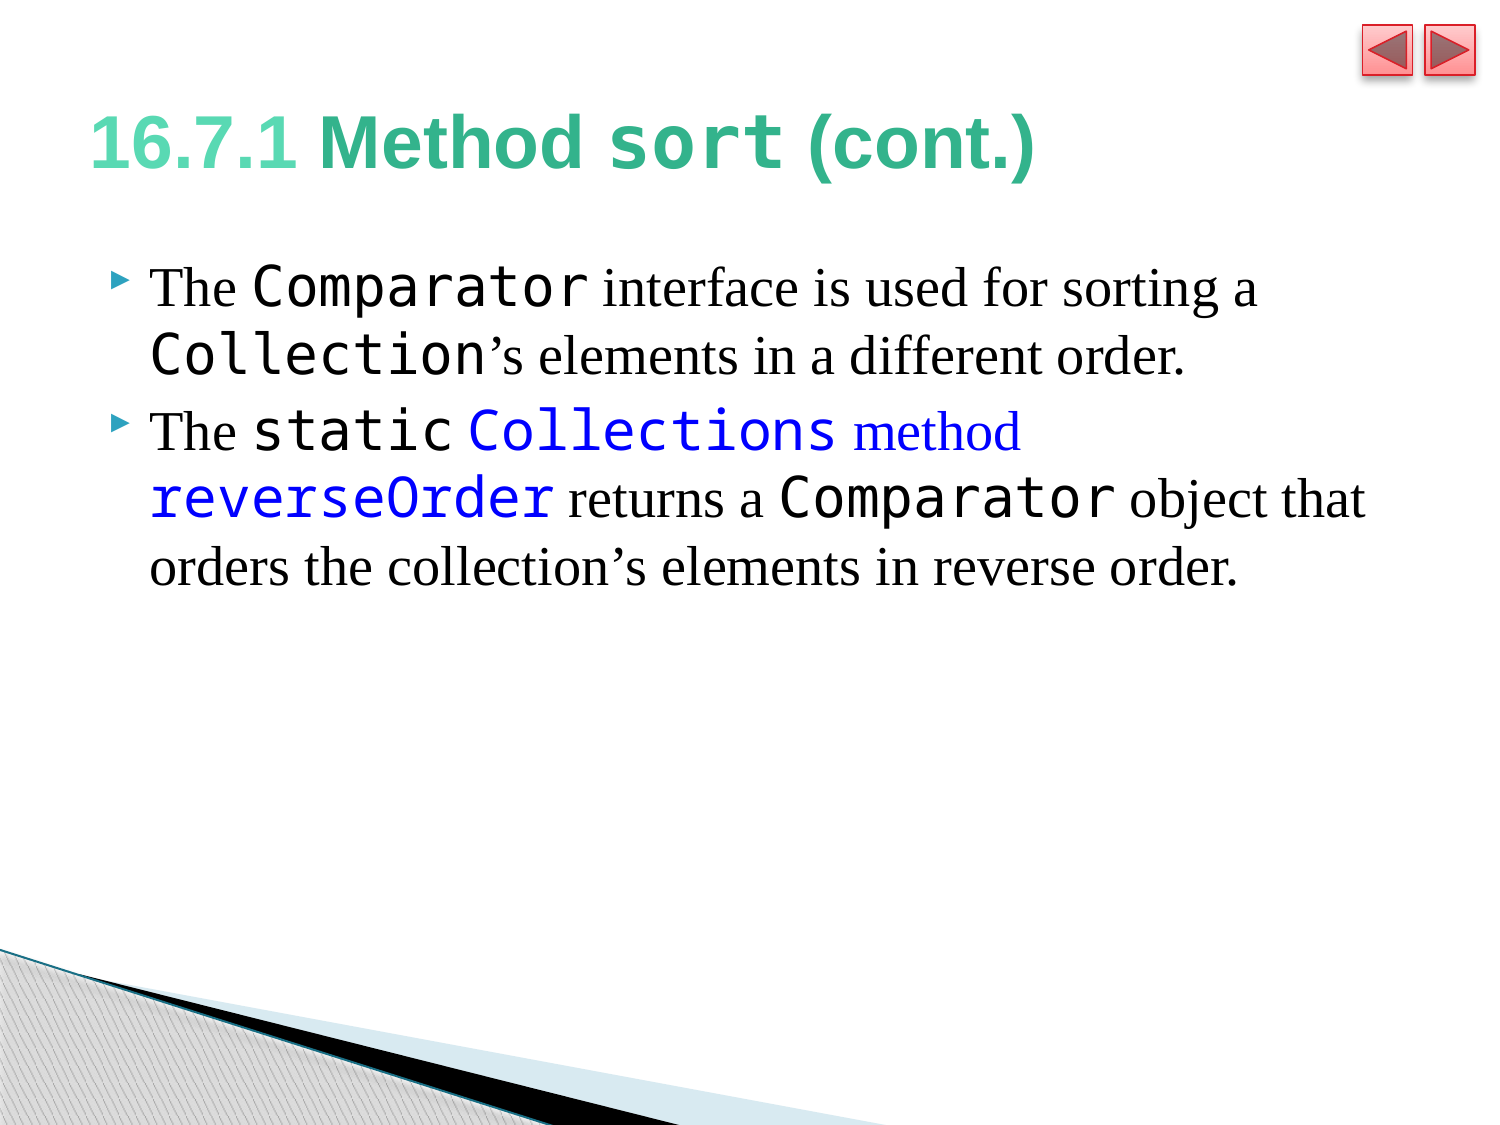

# 16.7.1 Method sort (cont.)
The Comparator interface is used for sorting a Collection’s elements in a different order.
The static Collections method reverseOrder returns a Comparator object that orders the collection’s elements in reverse order.